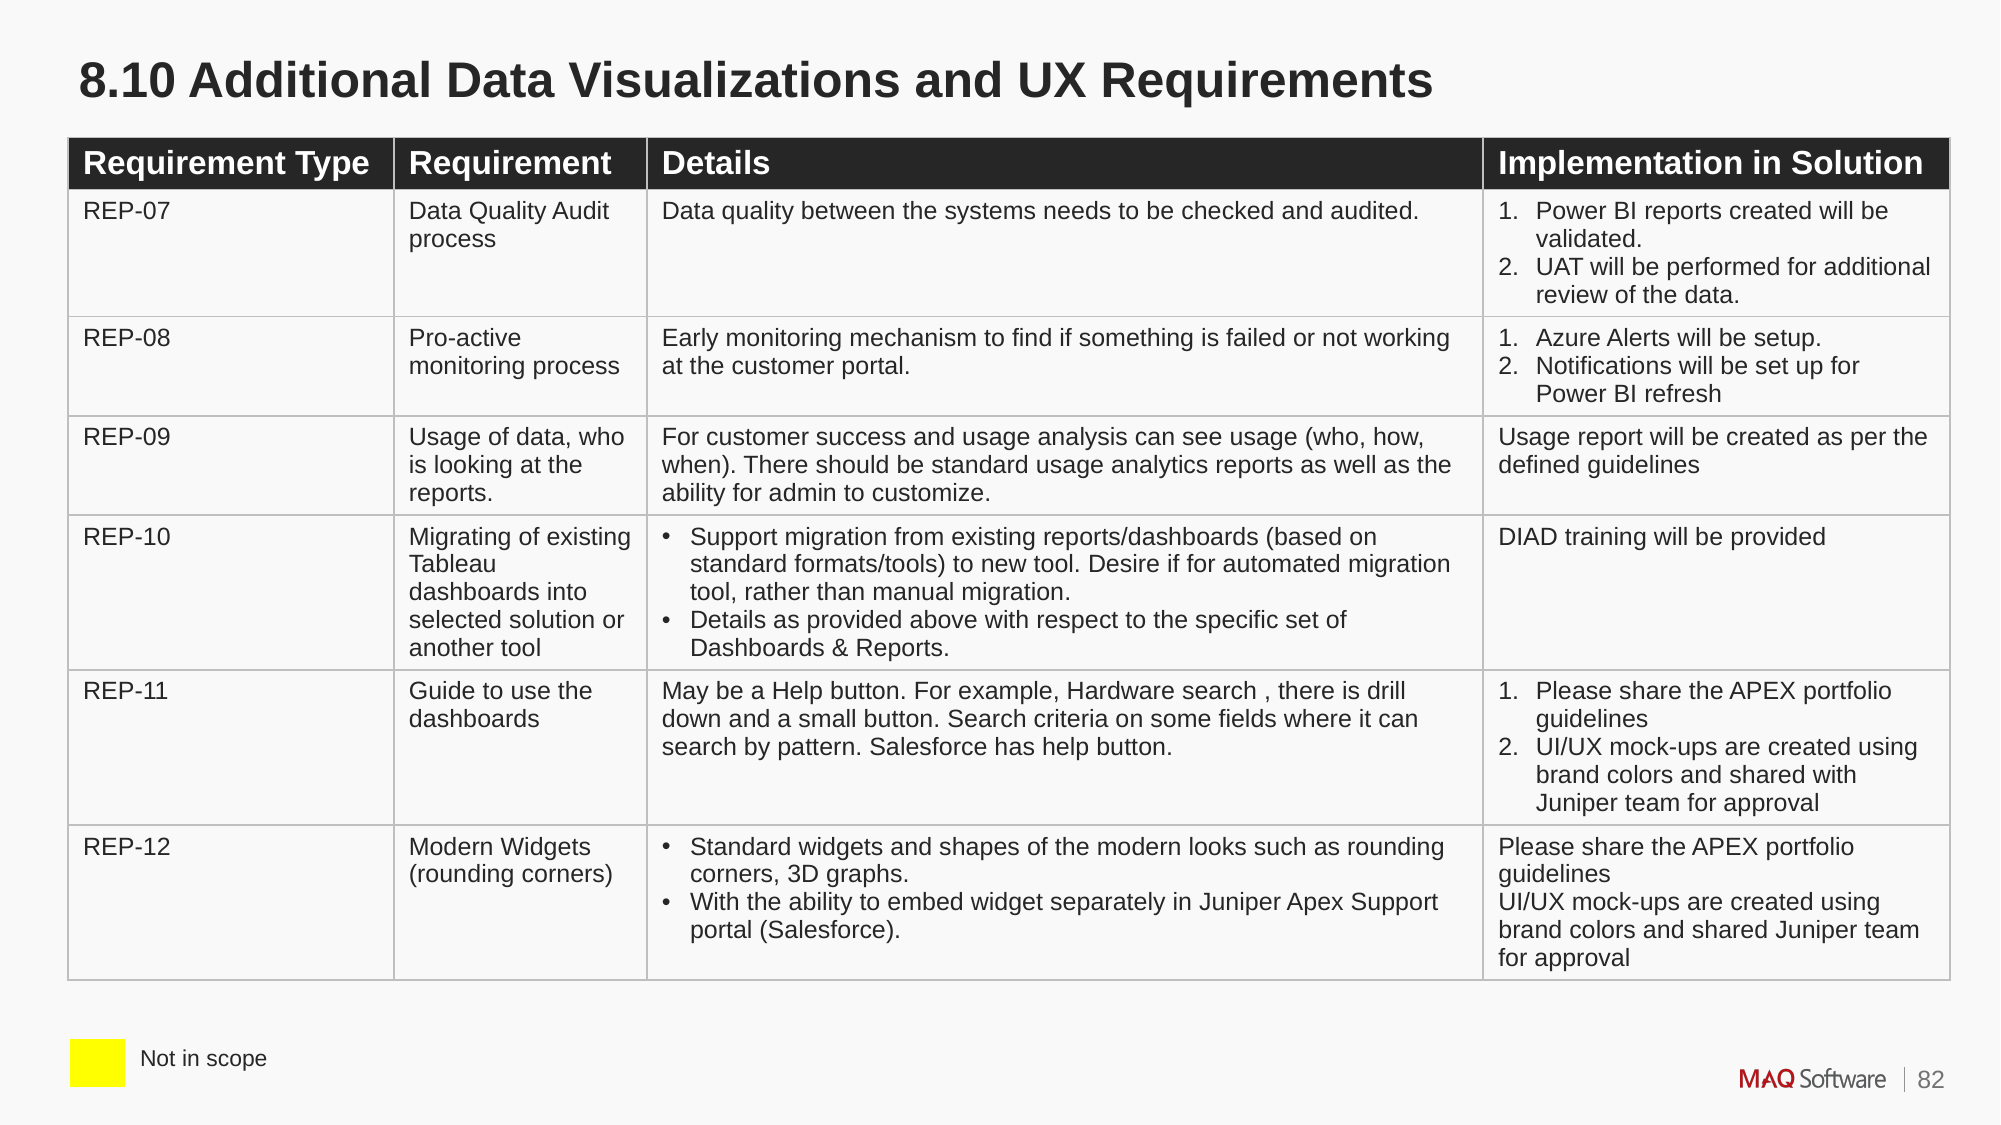

8.10 Additional Data Visualizations and UX Requirements
| Requirement Type | Requirement | Details | Implementation in Solution |
| --- | --- | --- | --- |
| REP-07 | Data Quality Audit process | Data quality between the systems needs to be checked and audited. | Power BI reports created will be validated. UAT will be performed for additional review of the data. |
| REP-08 | Pro-active monitoring process | Early monitoring mechanism to find if something is failed or not working at the customer portal. | Azure Alerts will be setup. Notifications will be set up for Power BI refresh |
| REP-09 | Usage of data, who is looking at the reports. | For customer success and usage analysis can see usage (who, how, when). There should be standard usage analytics reports as well as the ability for admin to customize. | Usage report will be created as per the defined guidelines |
| REP-10 | Migrating of existing Tableau dashboards into selected solution or another tool | Support migration from existing reports/dashboards (based on standard formats/tools) to new tool. Desire if for automated migration tool, rather than manual migration. Details as provided above with respect to the specific set of Dashboards & Reports. | DIAD training will be provided |
| REP-11 | Guide to use the dashboards | May be a Help button. For example, Hardware search , there is drill down and a small button. Search criteria on some fields where it can search by pattern. Salesforce has help button. | Please share the APEX portfolio guidelines UI/UX mock-ups are created using brand colors and shared with Juniper team for approval |
| REP-12 | Modern Widgets (rounding corners) | Standard widgets and shapes of the modern looks such as rounding corners, 3D graphs. With the ability to embed widget separately in Juniper Apex Support portal (Salesforce). | Please share the APEX portfolio guidelines UI/UX mock-ups are created using brand colors and shared Juniper team for approval |
|  | Not in scope |
| --- | --- |
82